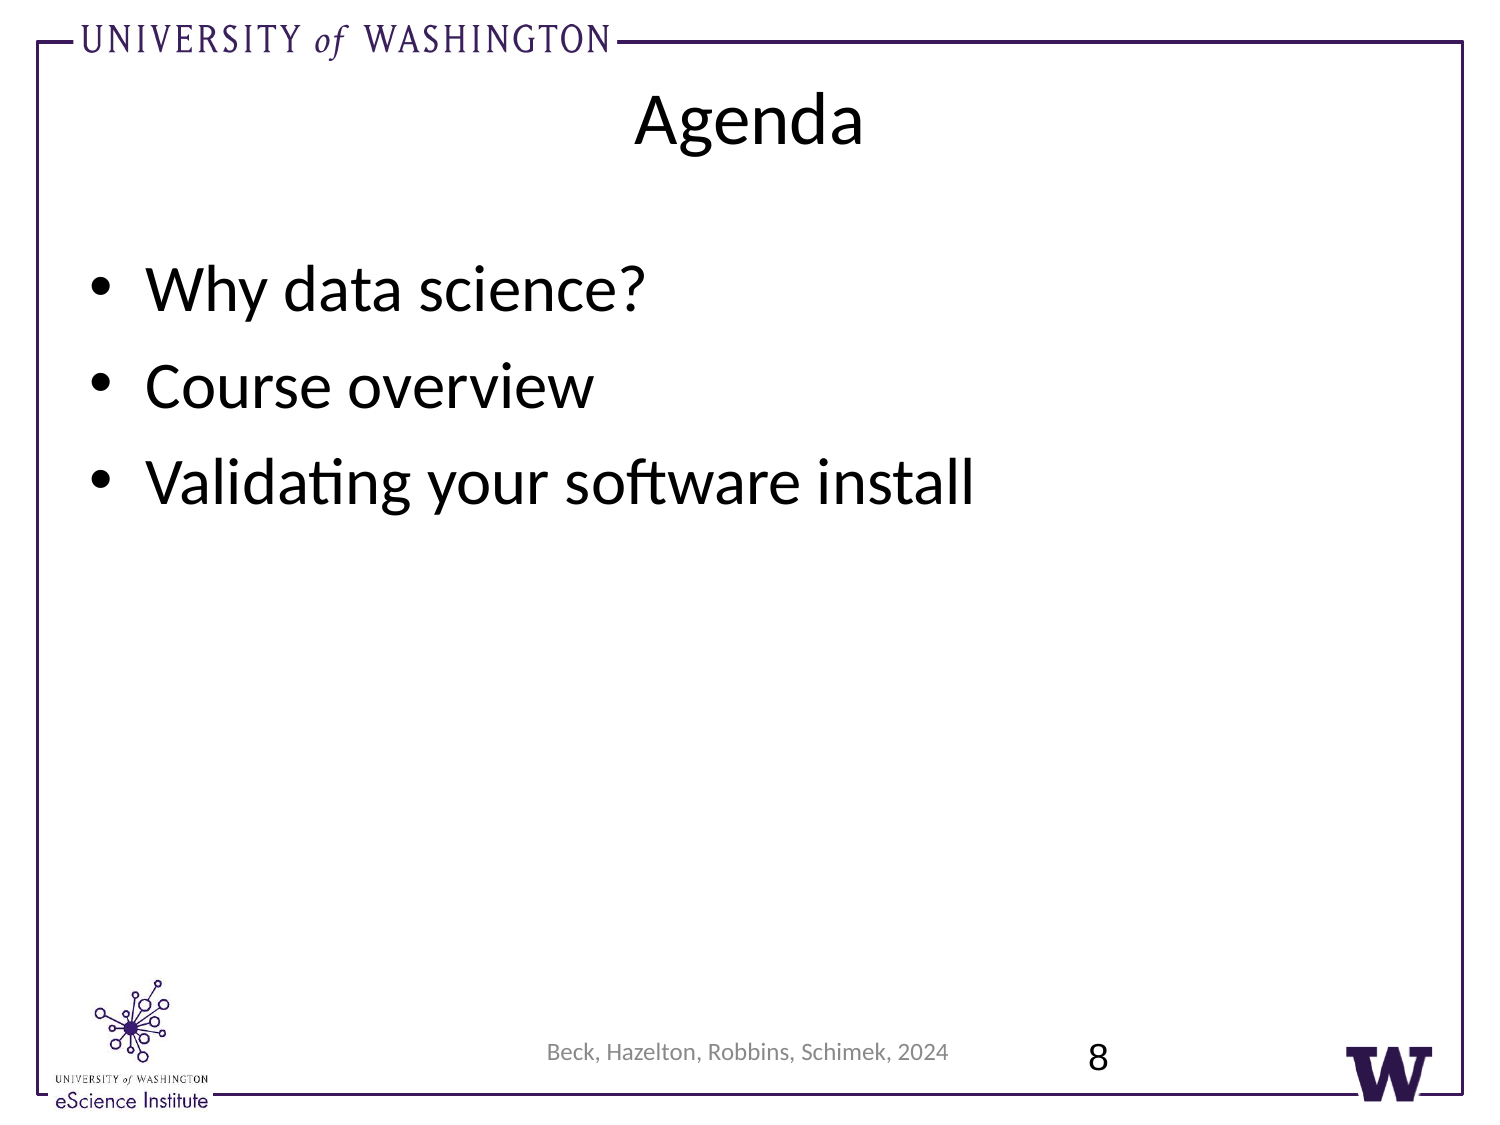

Agenda
Why data science?
Course overview
Validating your software install
8
Beck, Hazelton, Robbins, Schimek, 2024